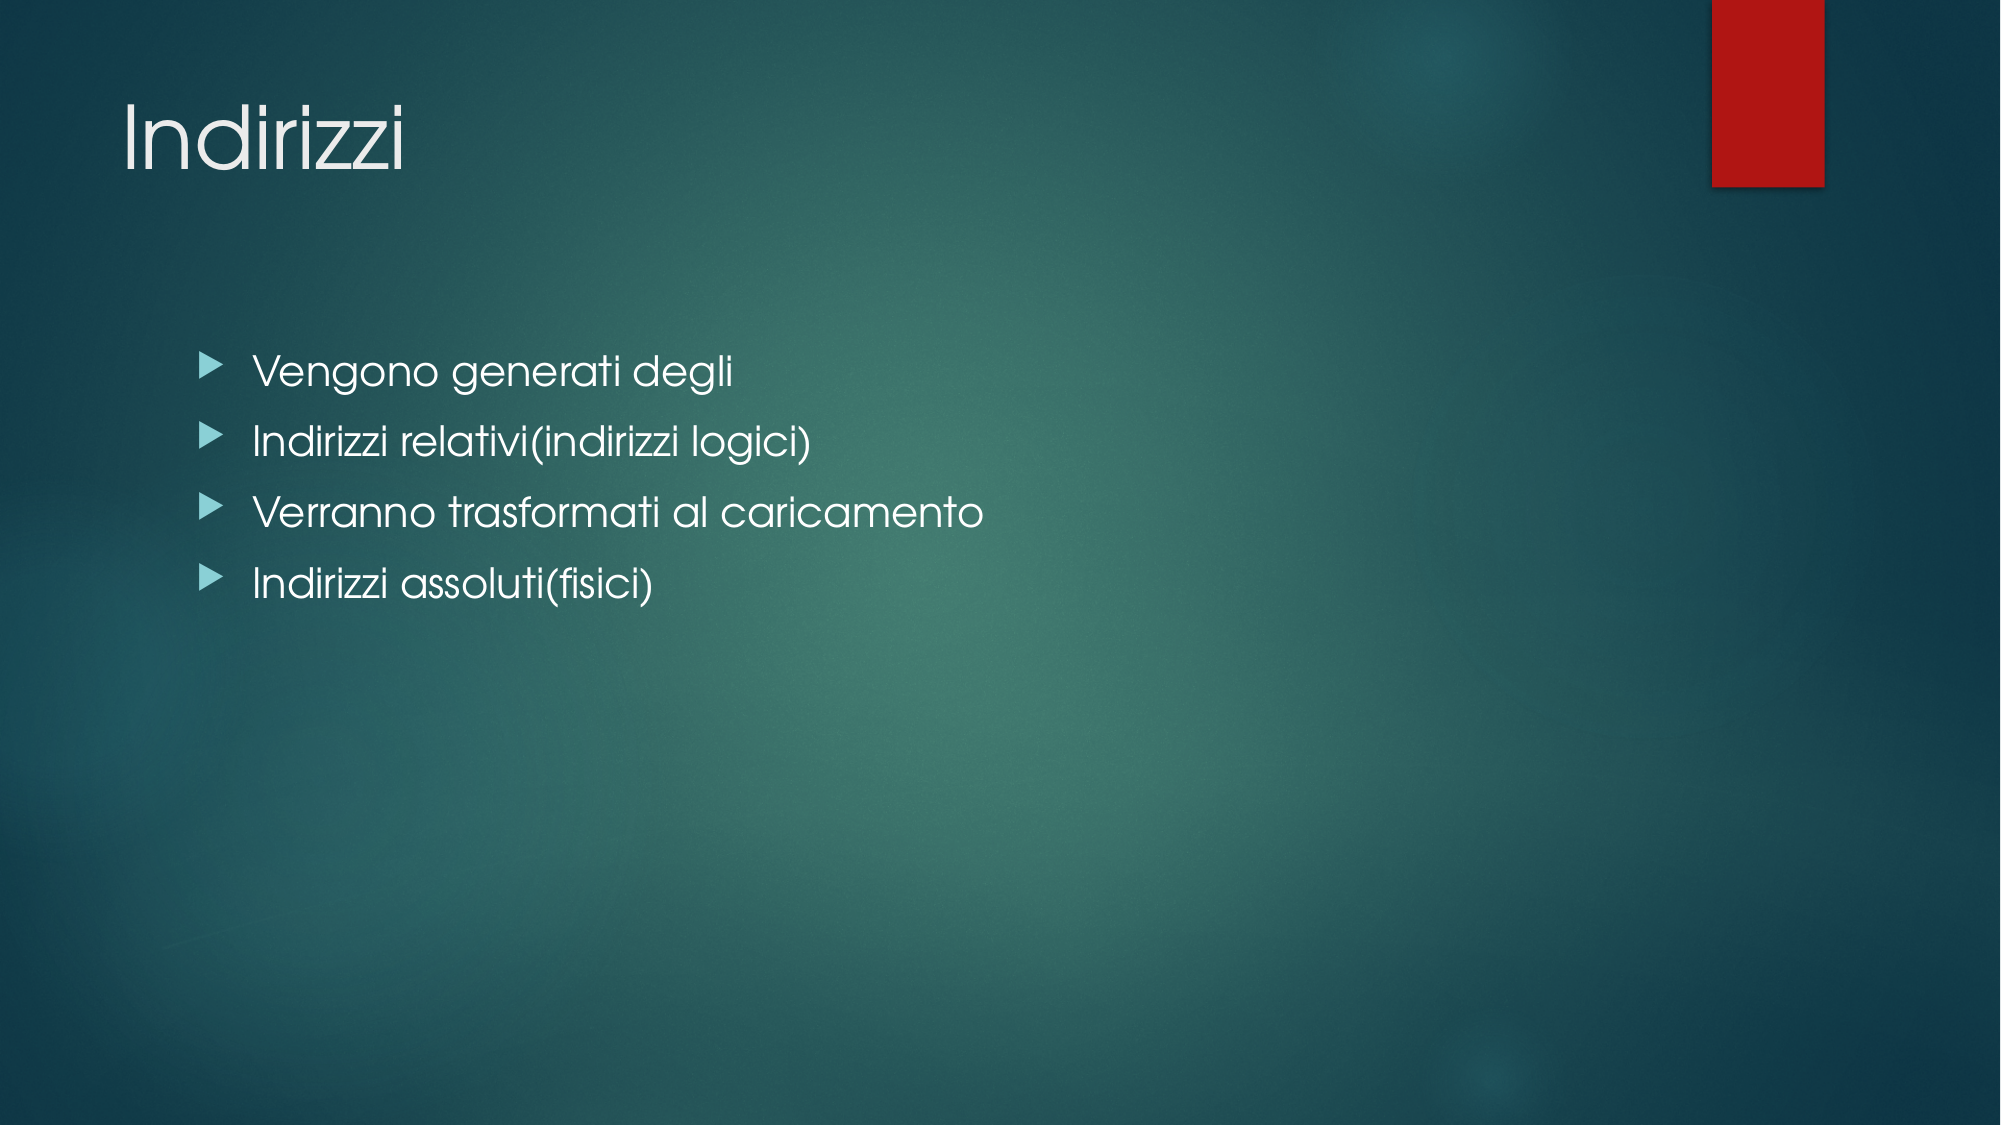

# Indirizzi
Vengono generati degli
Indirizzi relativi(indirizzi logici)
Verranno trasformati al caricamento
Indirizzi assoluti(fisici)